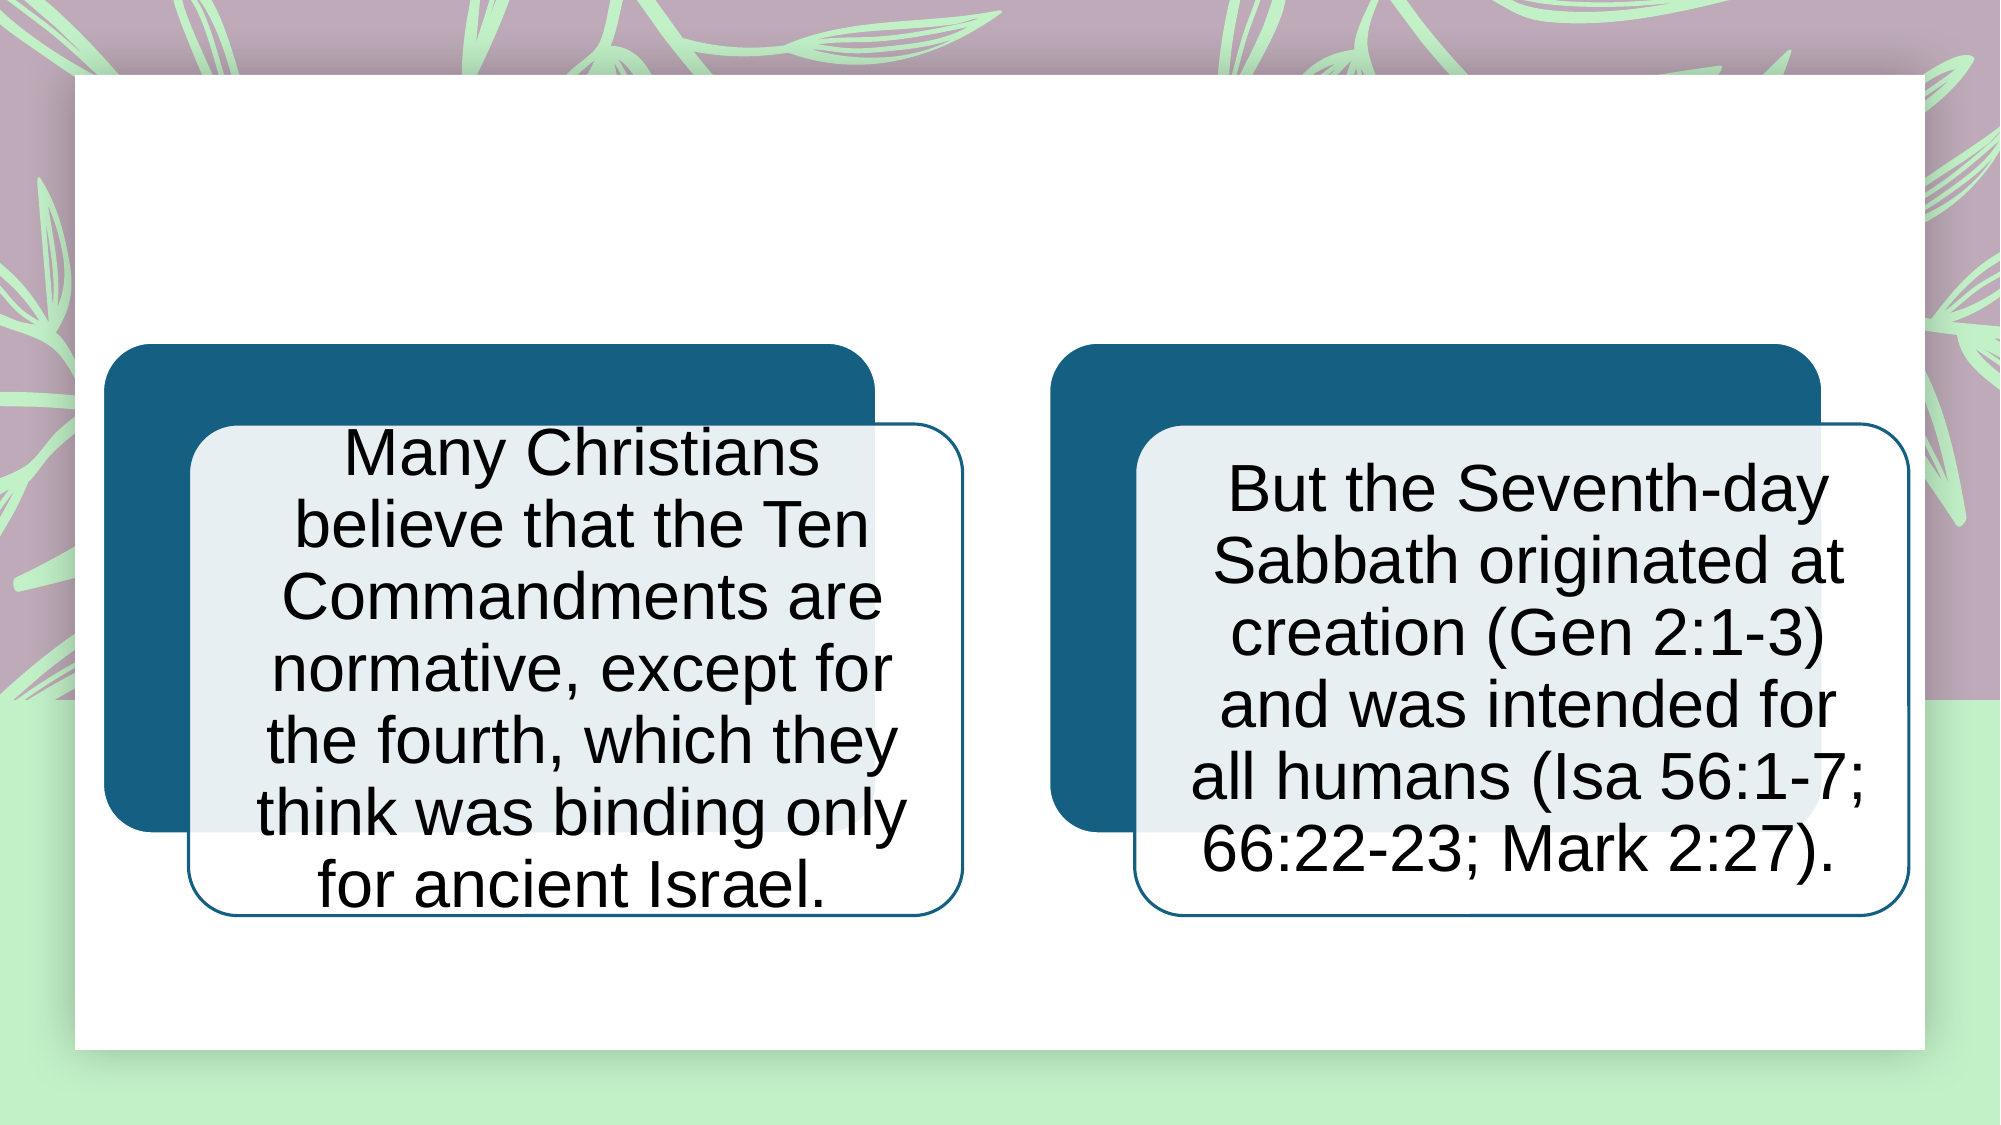

Many Christians believe that the Ten Commandments are normative, except for the fourth, which they think was binding only for ancient Israel.
But the Seventh-day Sabbath originated at creation (Gen 2:1-3) and was intended for all humans (Isa 56:1-7; 66:22-23; Mark 2:27).